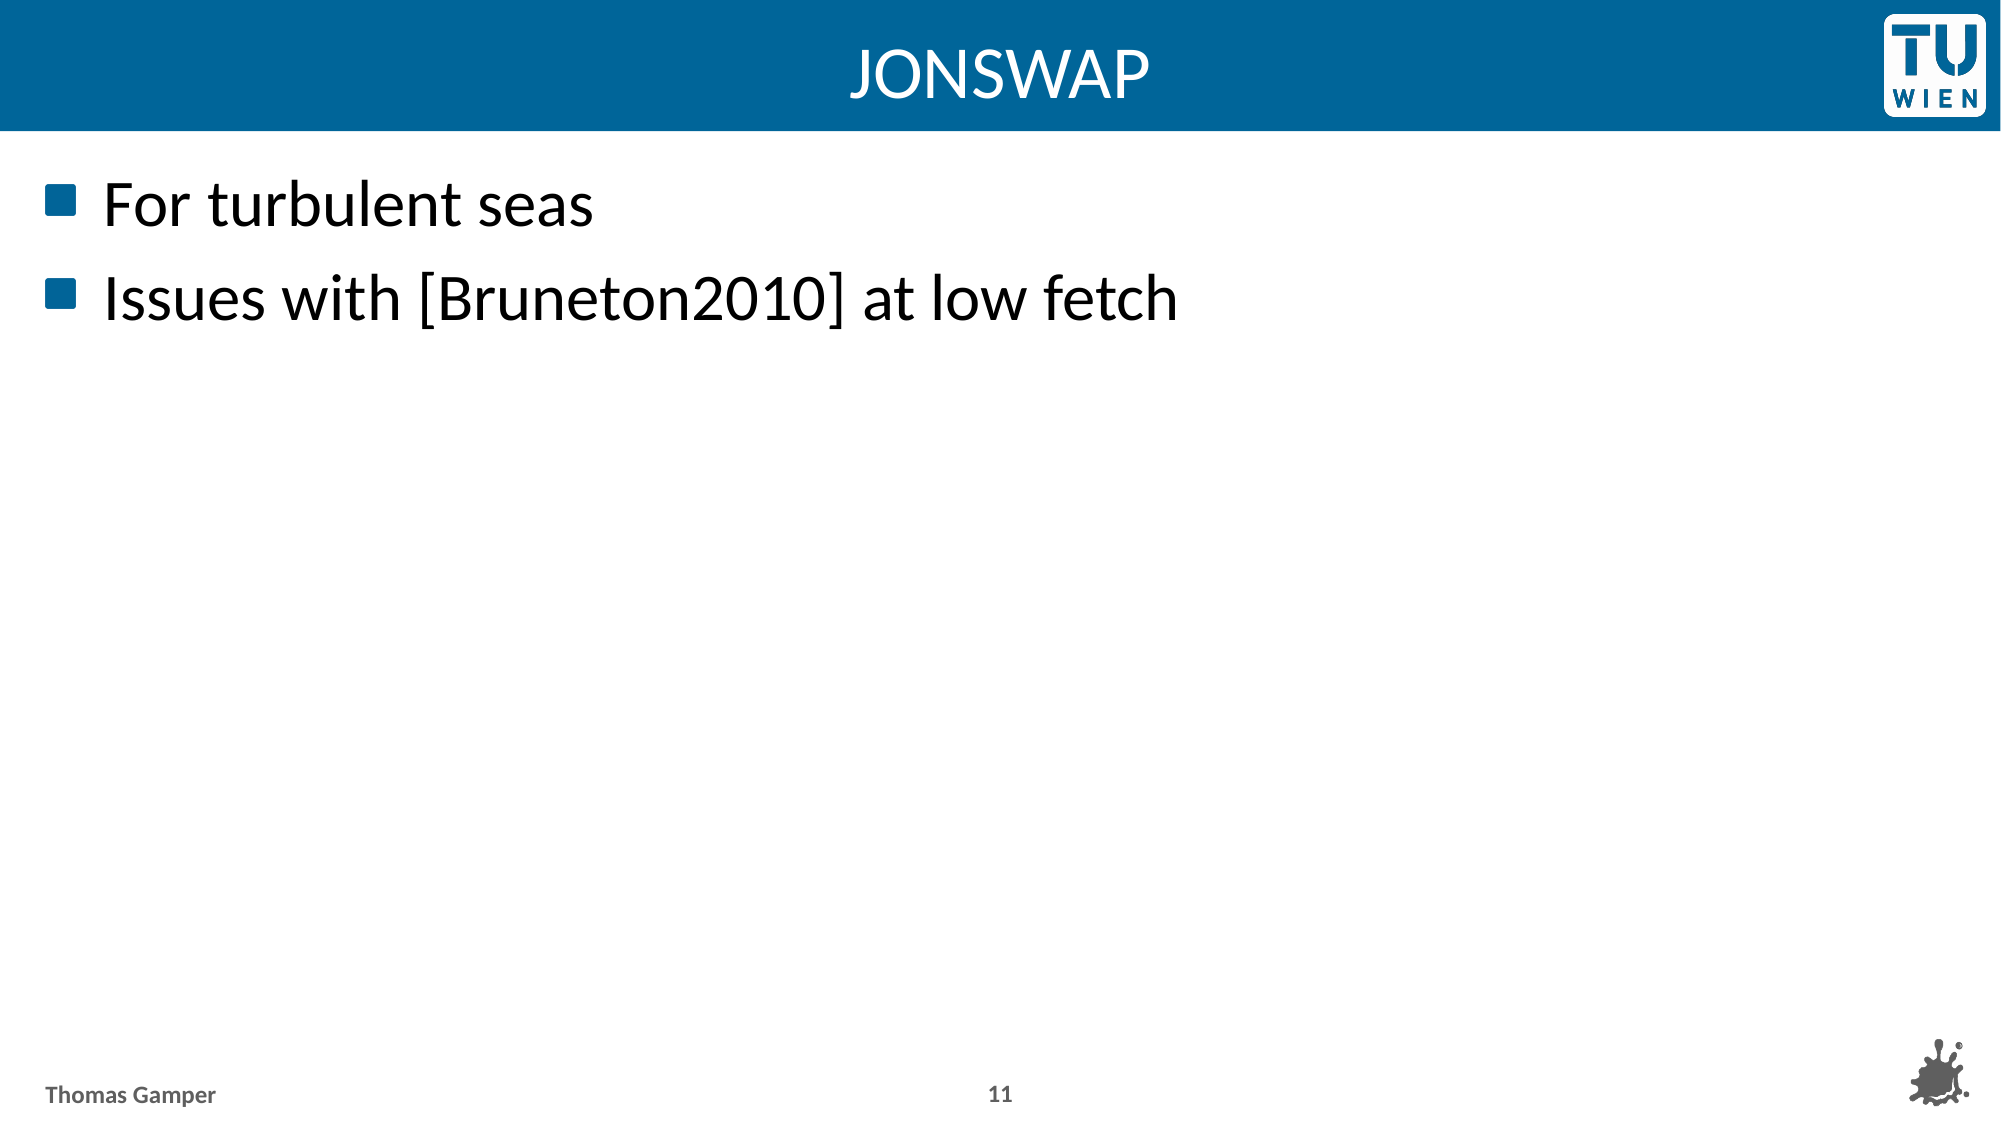

# JONSWAP
For turbulent seas
Issues with [Bruneton2010] at low fetch
11
Thomas Gamper